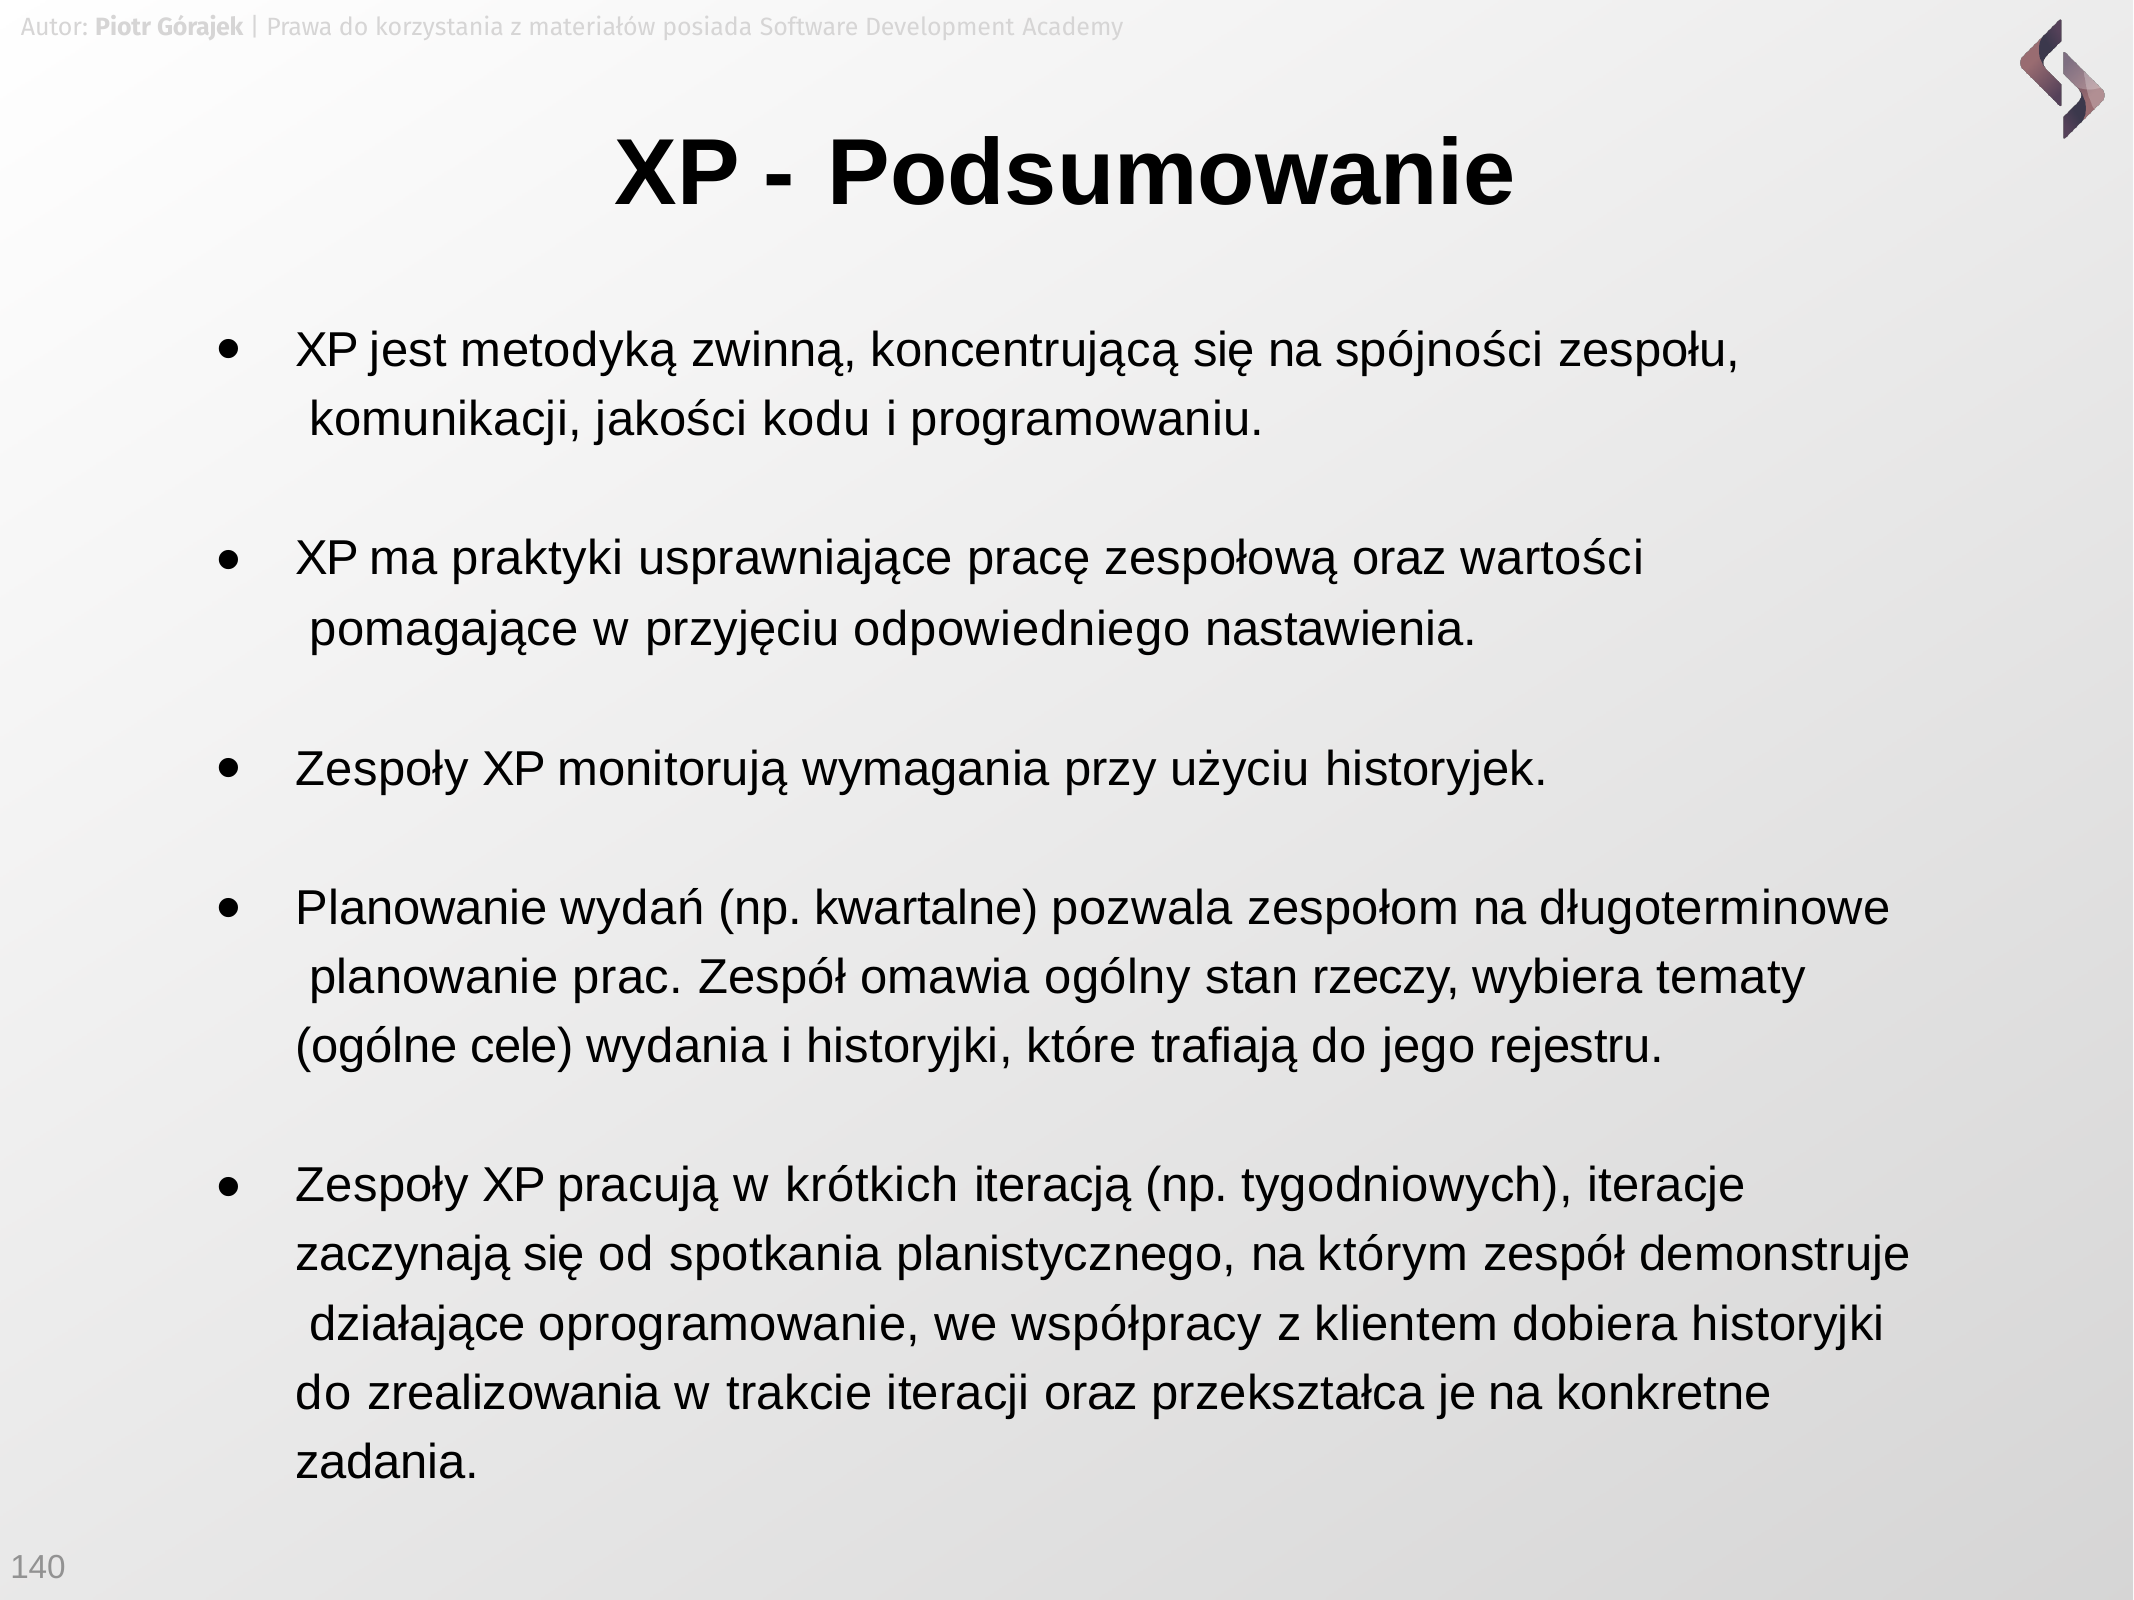

Autor: Piotr Górajek | Prawa do korzystania z materiałów posiada Software Development Academy
# XP - Podsumowanie
•
XP jest metodyką zwinną, koncentrującą się na spójności zespołu,  komunikacji, jakości kodu i programowaniu.
•
XP ma praktyki usprawniające pracę zespołową oraz wartości  pomagające w przyjęciu odpowiedniego nastawienia.
•
•
Zespoły XP monitorują wymagania przy użyciu historyjek.
Planowanie wydań (np. kwartalne) pozwala zespołom na długoterminowe  planowanie prac. Zespół omawia ogólny stan rzeczy, wybiera tematy  (ogólne cele) wydania i historyjki, które trafiają do jego rejestru.
•
Zespoły XP pracują w krótkich iteracją (np. tygodniowych), iteracje  zaczynają się od spotkania planistycznego, na którym zespół demonstruje  działające oprogramowanie, we współpracy z klientem dobiera historyjki  do zrealizowania w trakcie iteracji oraz przekształca je na konkretne  zadania.
140